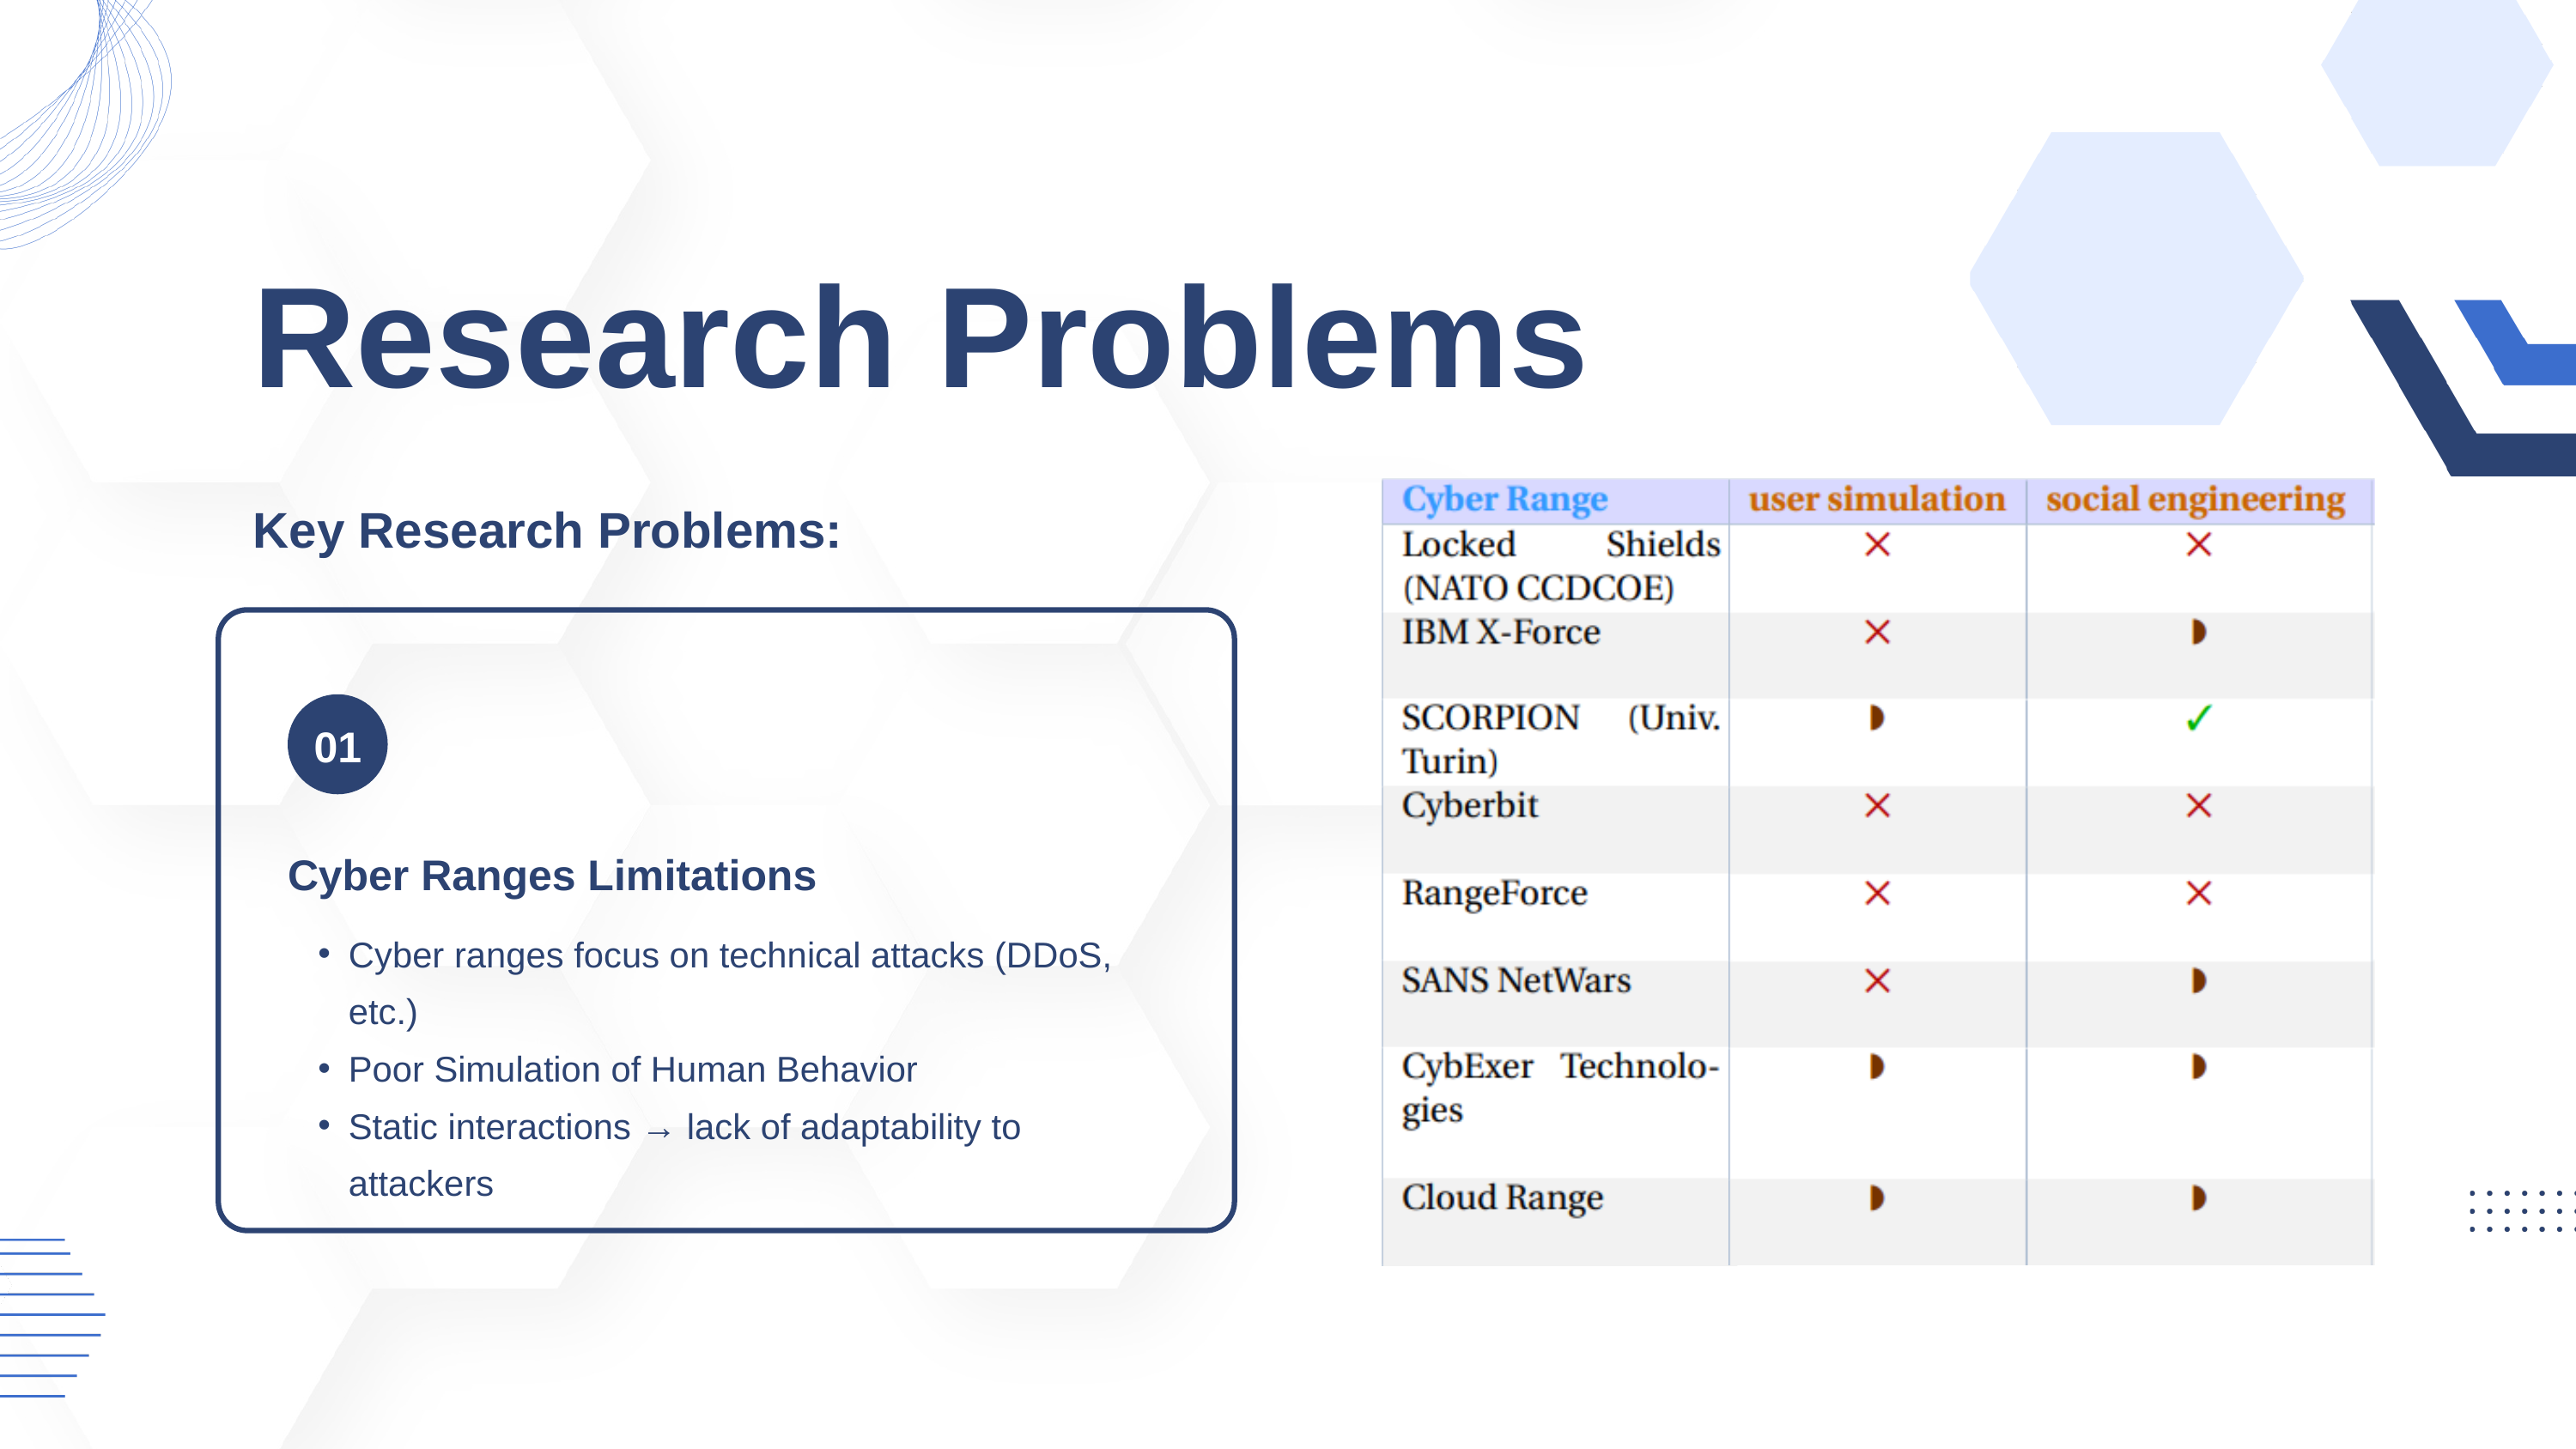

Research Problems

Key Research Problems:

01
Cyber Ranges Limitations
Cyber ranges focus on technical attacks (DDoS, etc.)
Poor Simulation of Human Behavior
Static interactions → lack of adaptability to attackers